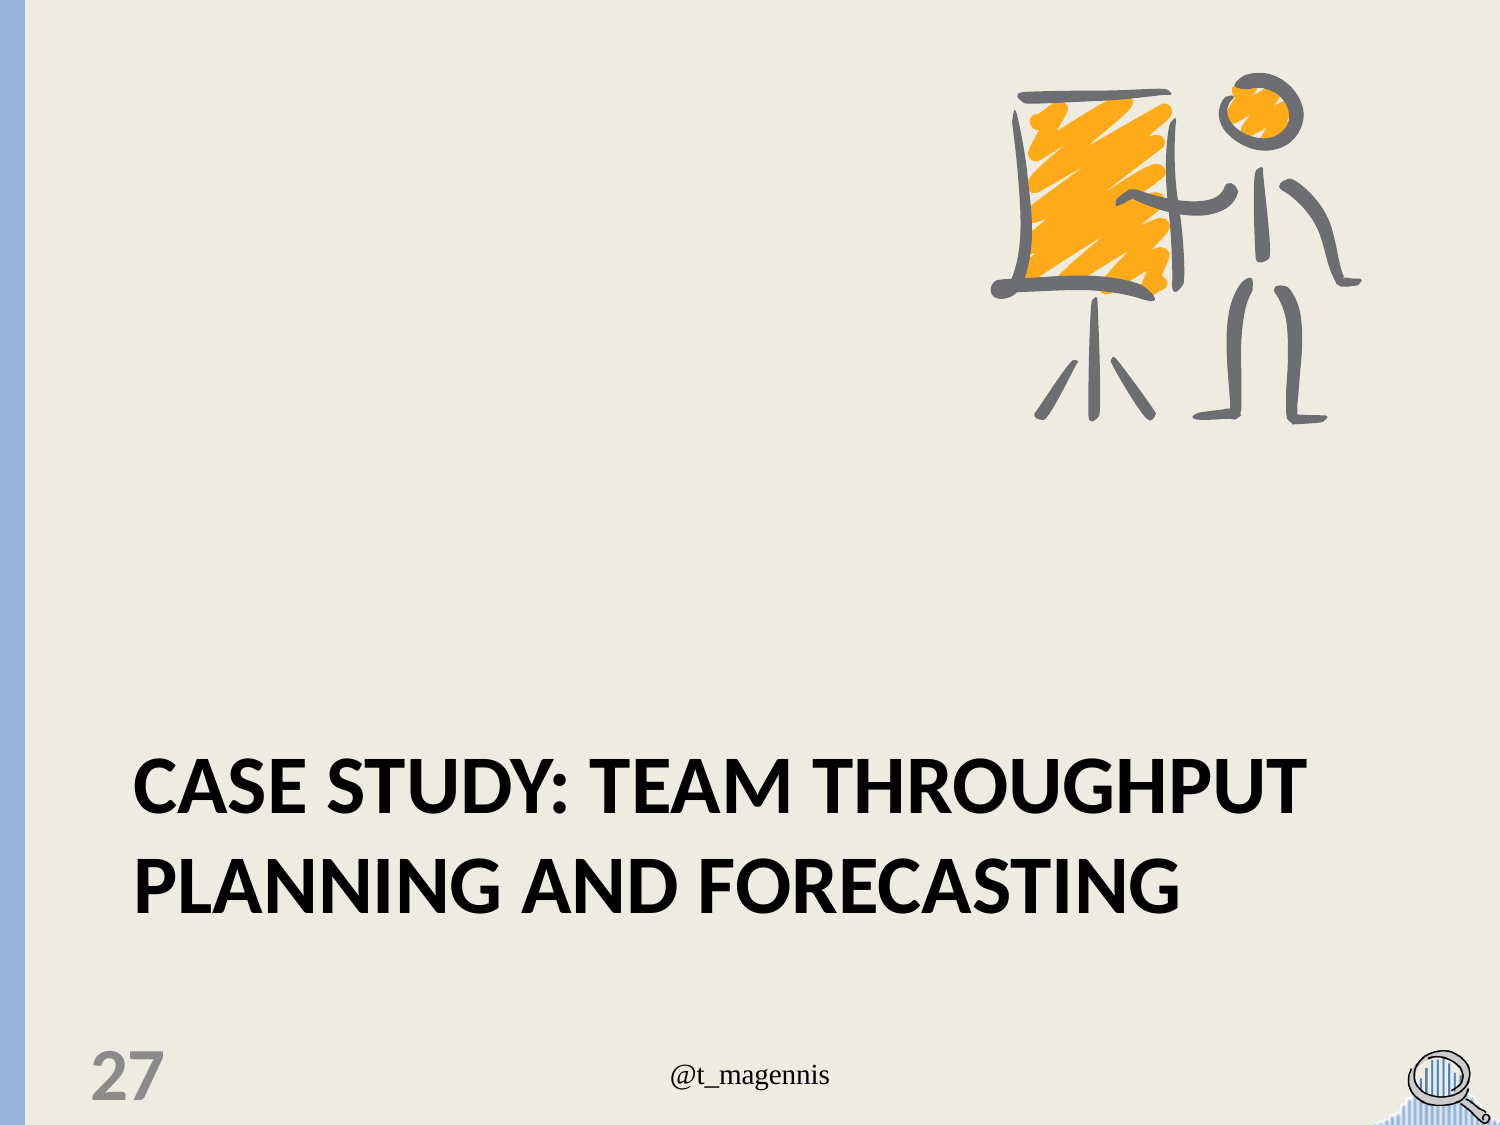

# Case study: team throughput planning and forecasting
27
@t_magennis